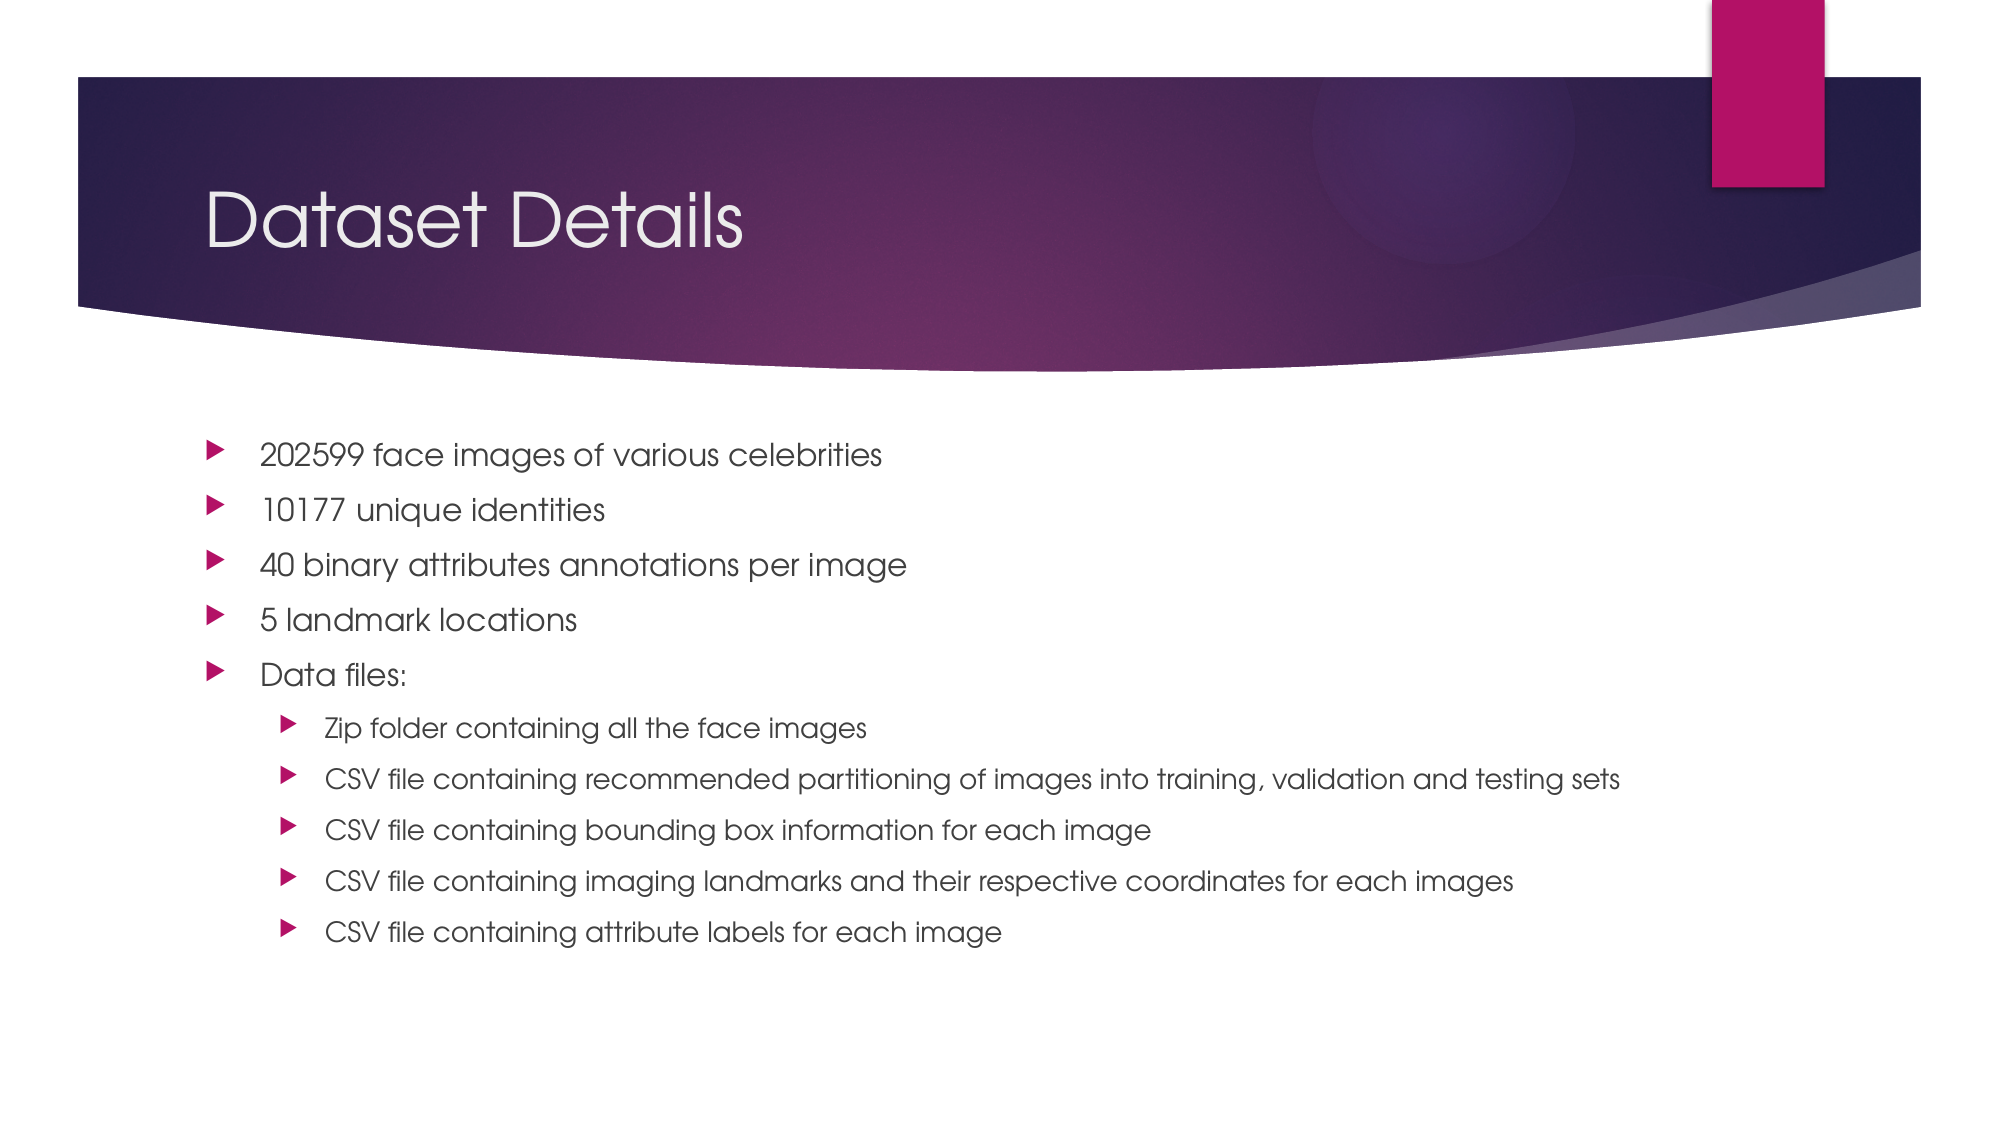

# Dataset Details
202599 face images of various celebrities
10177 unique identities
40 binary attributes annotations per image
5 landmark locations
Data files:
Zip folder containing all the face images
CSV file containing recommended partitioning of images into training, validation and testing sets
CSV file containing bounding box information for each image
CSV file containing imaging landmarks and their respective coordinates for each images
CSV file containing attribute labels for each image